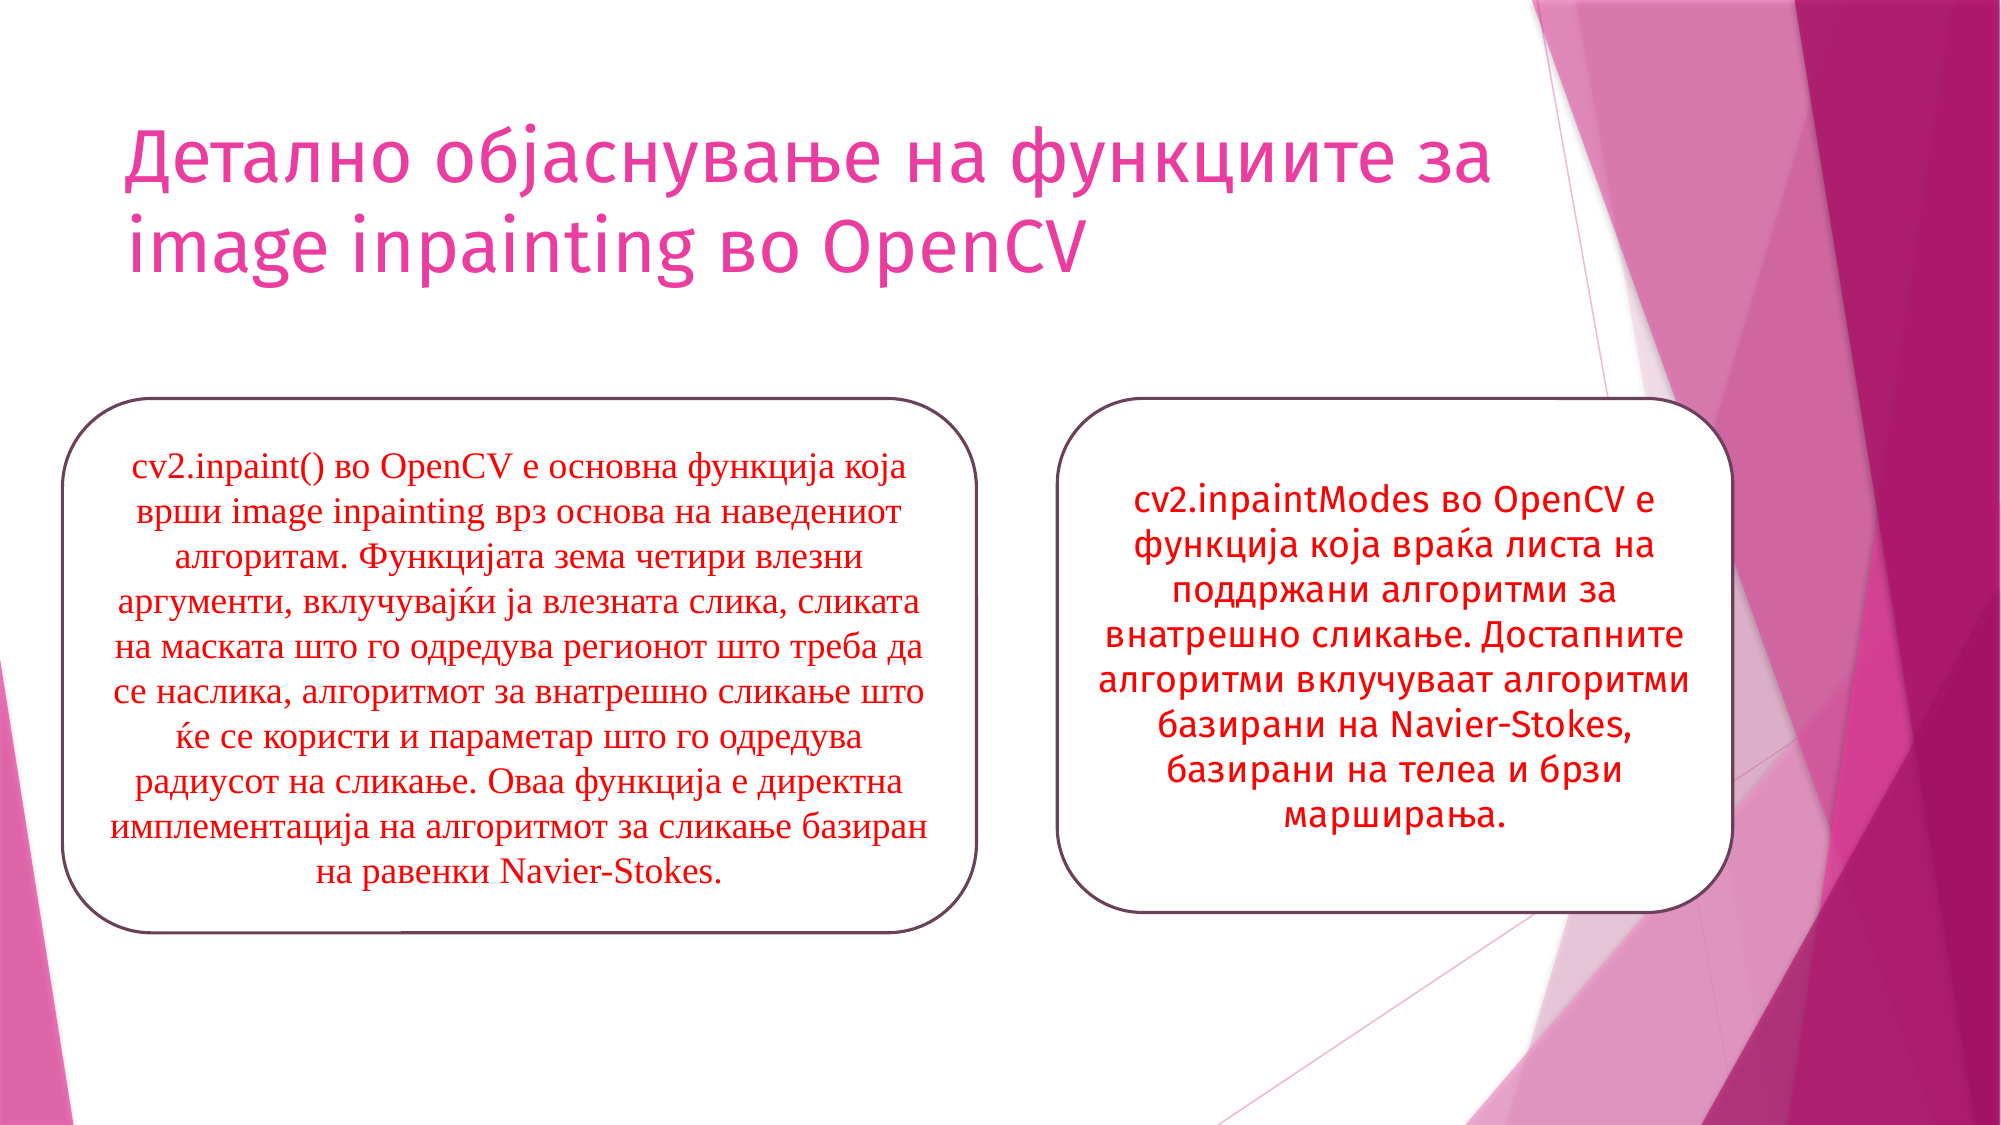

# Детално објаснување на функциите за image inpainting во OpenCV
cv2.inpaint() во OpenCV е основна функција која врши image inpainting врз основа на наведениот алгоритам. Функцијата зема четири влезни аргументи, вклучувајќи ја влезната слика, сликата на маската што го одредува регионот што треба да се наслика, алгоритмот за внатрешно сликање што ќе се користи и параметар што го одредува радиусот на сликање. Оваа функција е директна имплементација на алгоритмот за сликање базиран на равенки Navier-Stokes.
cv2.inpaintModes во OpenCV е функција која враќа листа на поддржани алгоритми за внатрешно сликање. Достапните алгоритми вклучуваат алгоритми базирани на Navier-Stokes, базирани на телеа и брзи марширања.